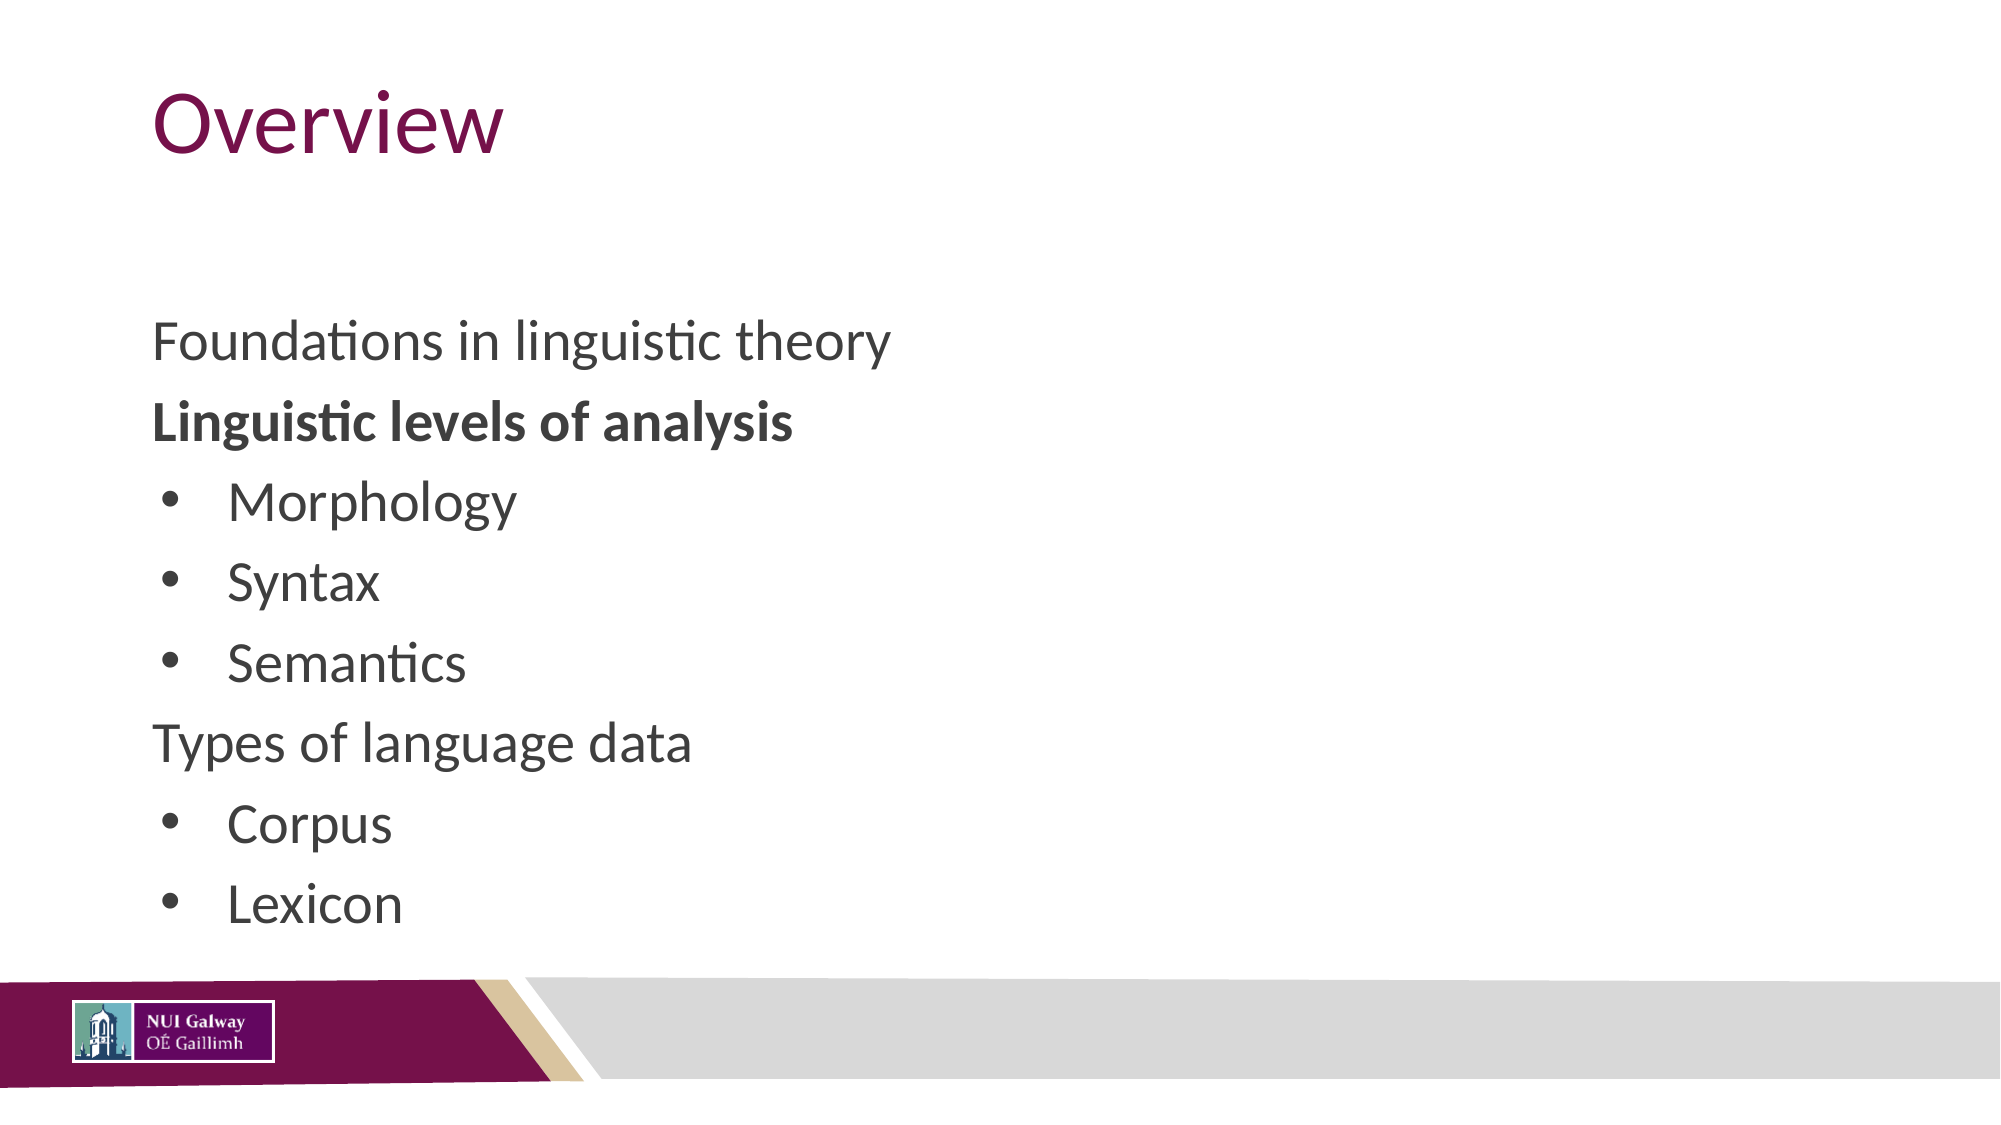

# Overview
Foundations in linguistic theory
Linguistic levels of analysis
Morphology
Syntax
Semantics
Types of language data
Corpus
Lexicon